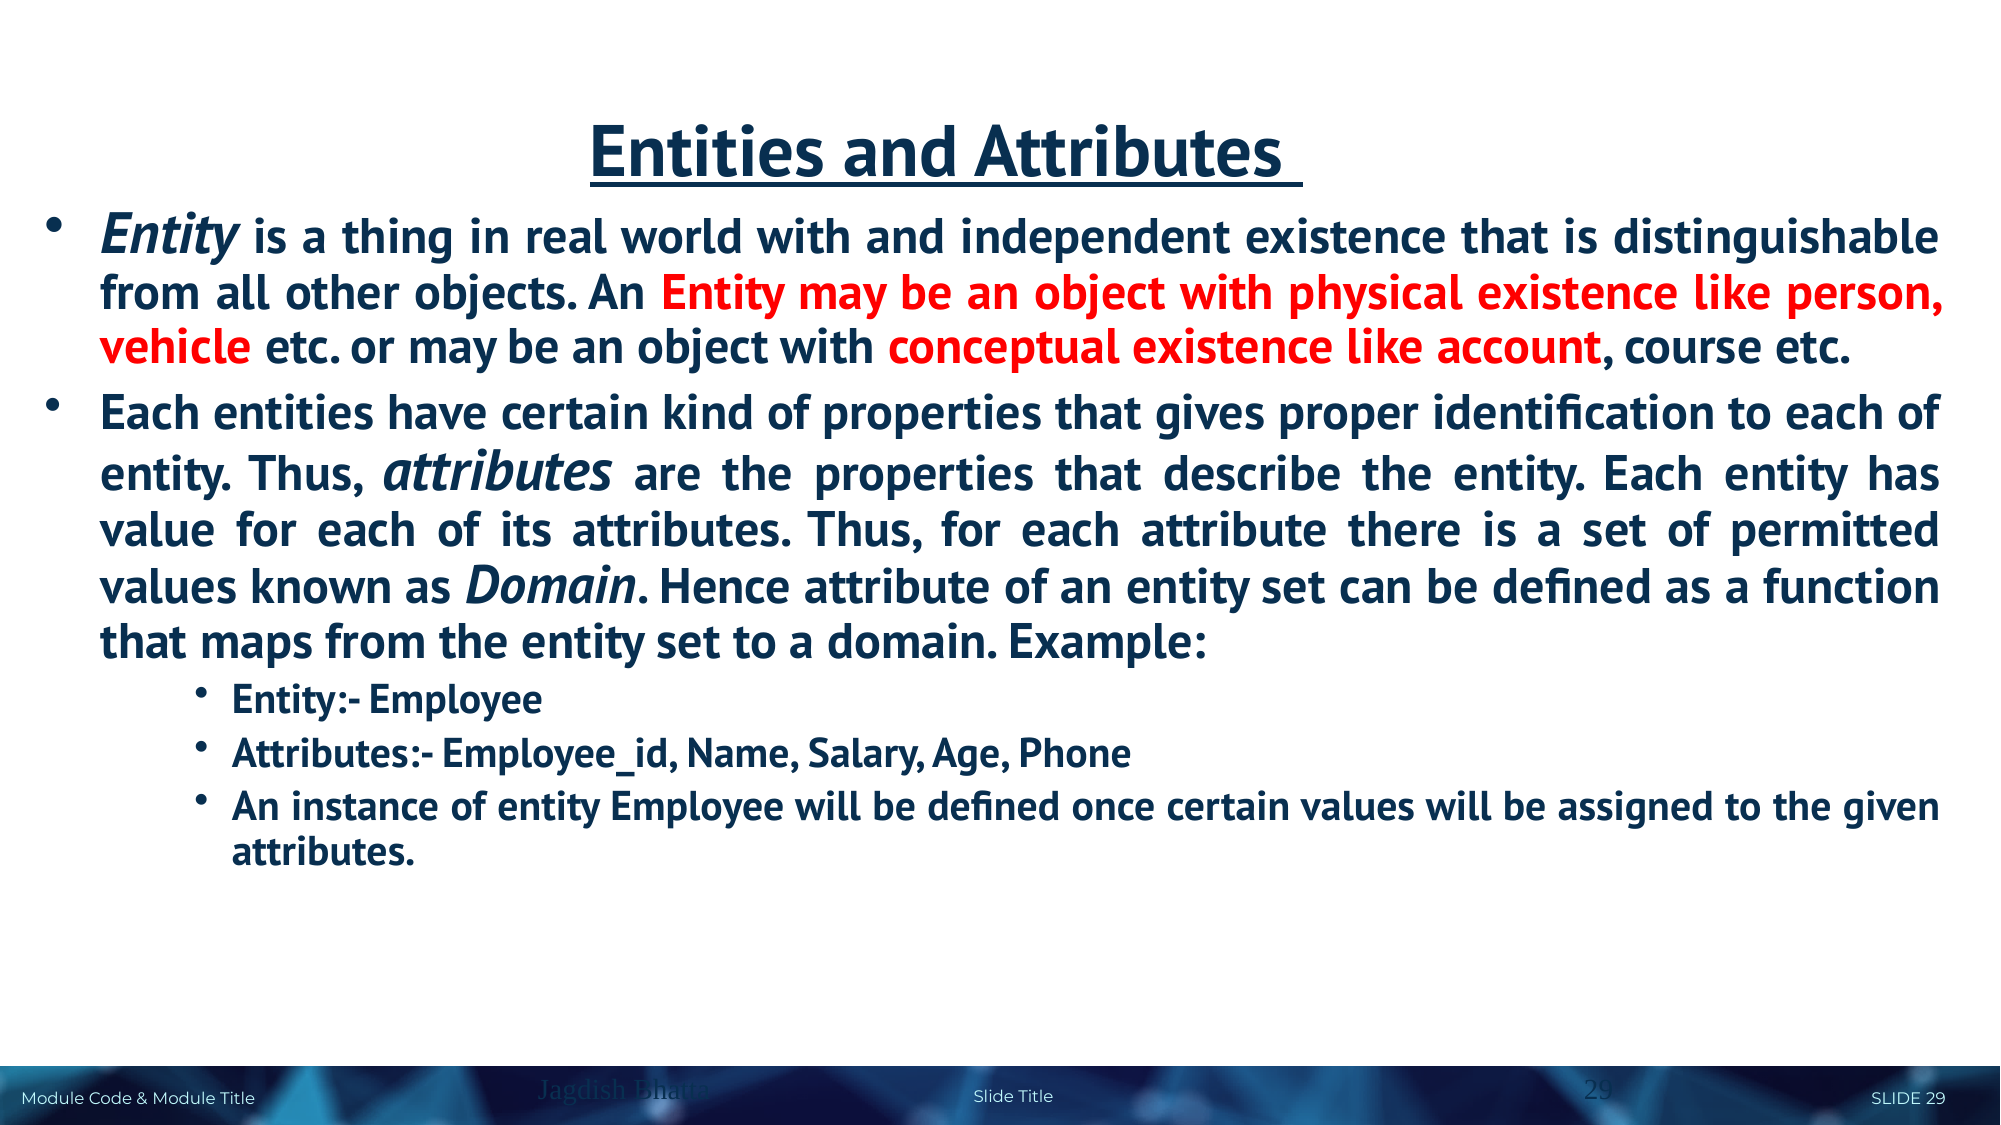

Entities and Attributes
Entity is a thing in real world with and independent existence that is distinguishable from all other objects. An Entity may be an object with physical existence like person, vehicle etc. or may be an object with conceptual existence like account, course etc.
Each entities have certain kind of properties that gives proper identification to each of entity. Thus, attributes are the properties that describe the entity. Each entity has value for each of its attributes. Thus, for each attribute there is a set of permitted values known as Domain. Hence attribute of an entity set can be defined as a function that maps from the entity set to a domain. Example:
Entity:- Employee
Attributes:- Employee_id, Name, Salary, Age, Phone
An instance of entity Employee will be defined once certain values will be assigned to the given attributes.
Jagdish Bhatta
29